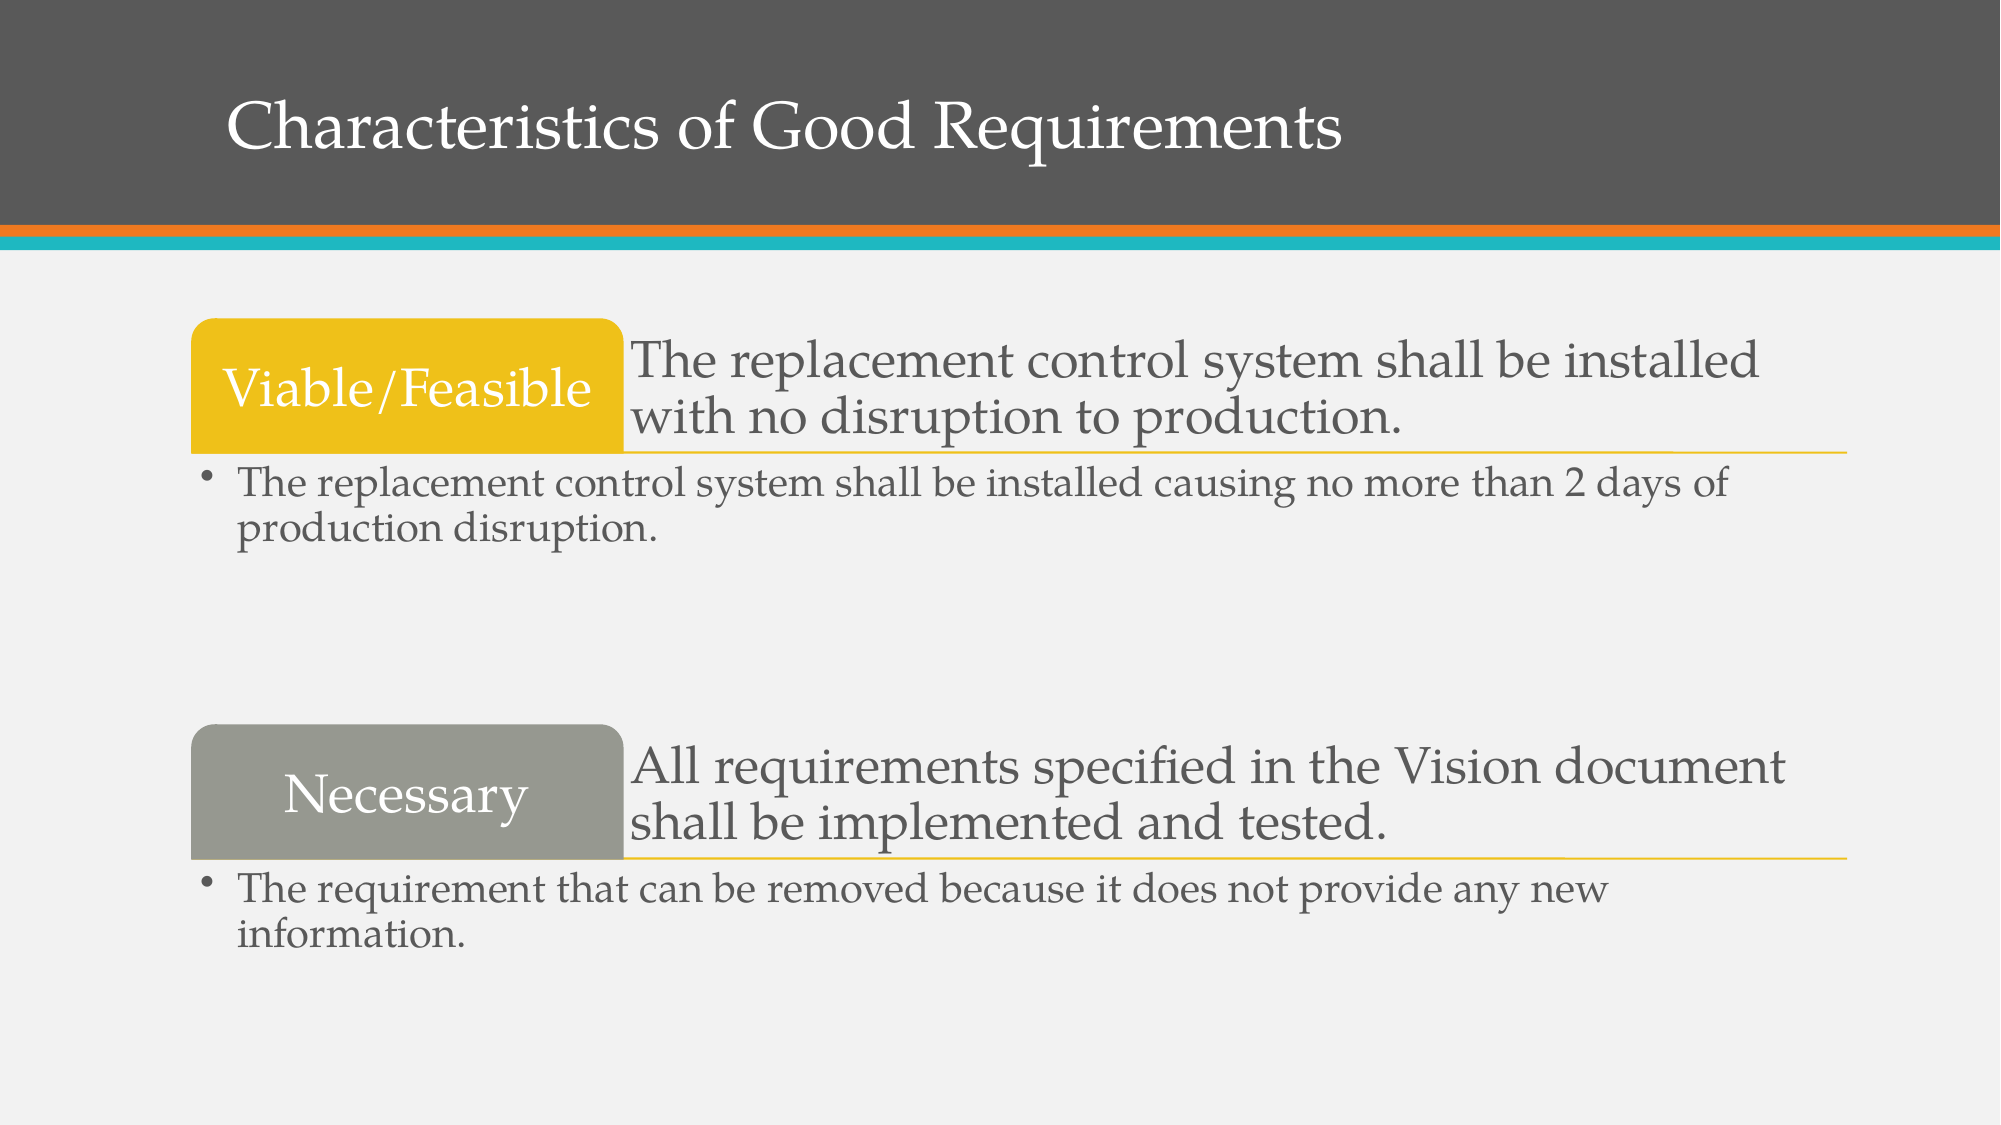

# Characteristics of Good Requirements
The replacement control system shall be installed with no disruption to production.
Viable/Feasible
The replacement control system shall be installed causing no more than 2 days of production disruption.
All requirements specified in the Vision document shall be implemented and tested.
Necessary
The requirement that can be removed because it does not provide any new information.